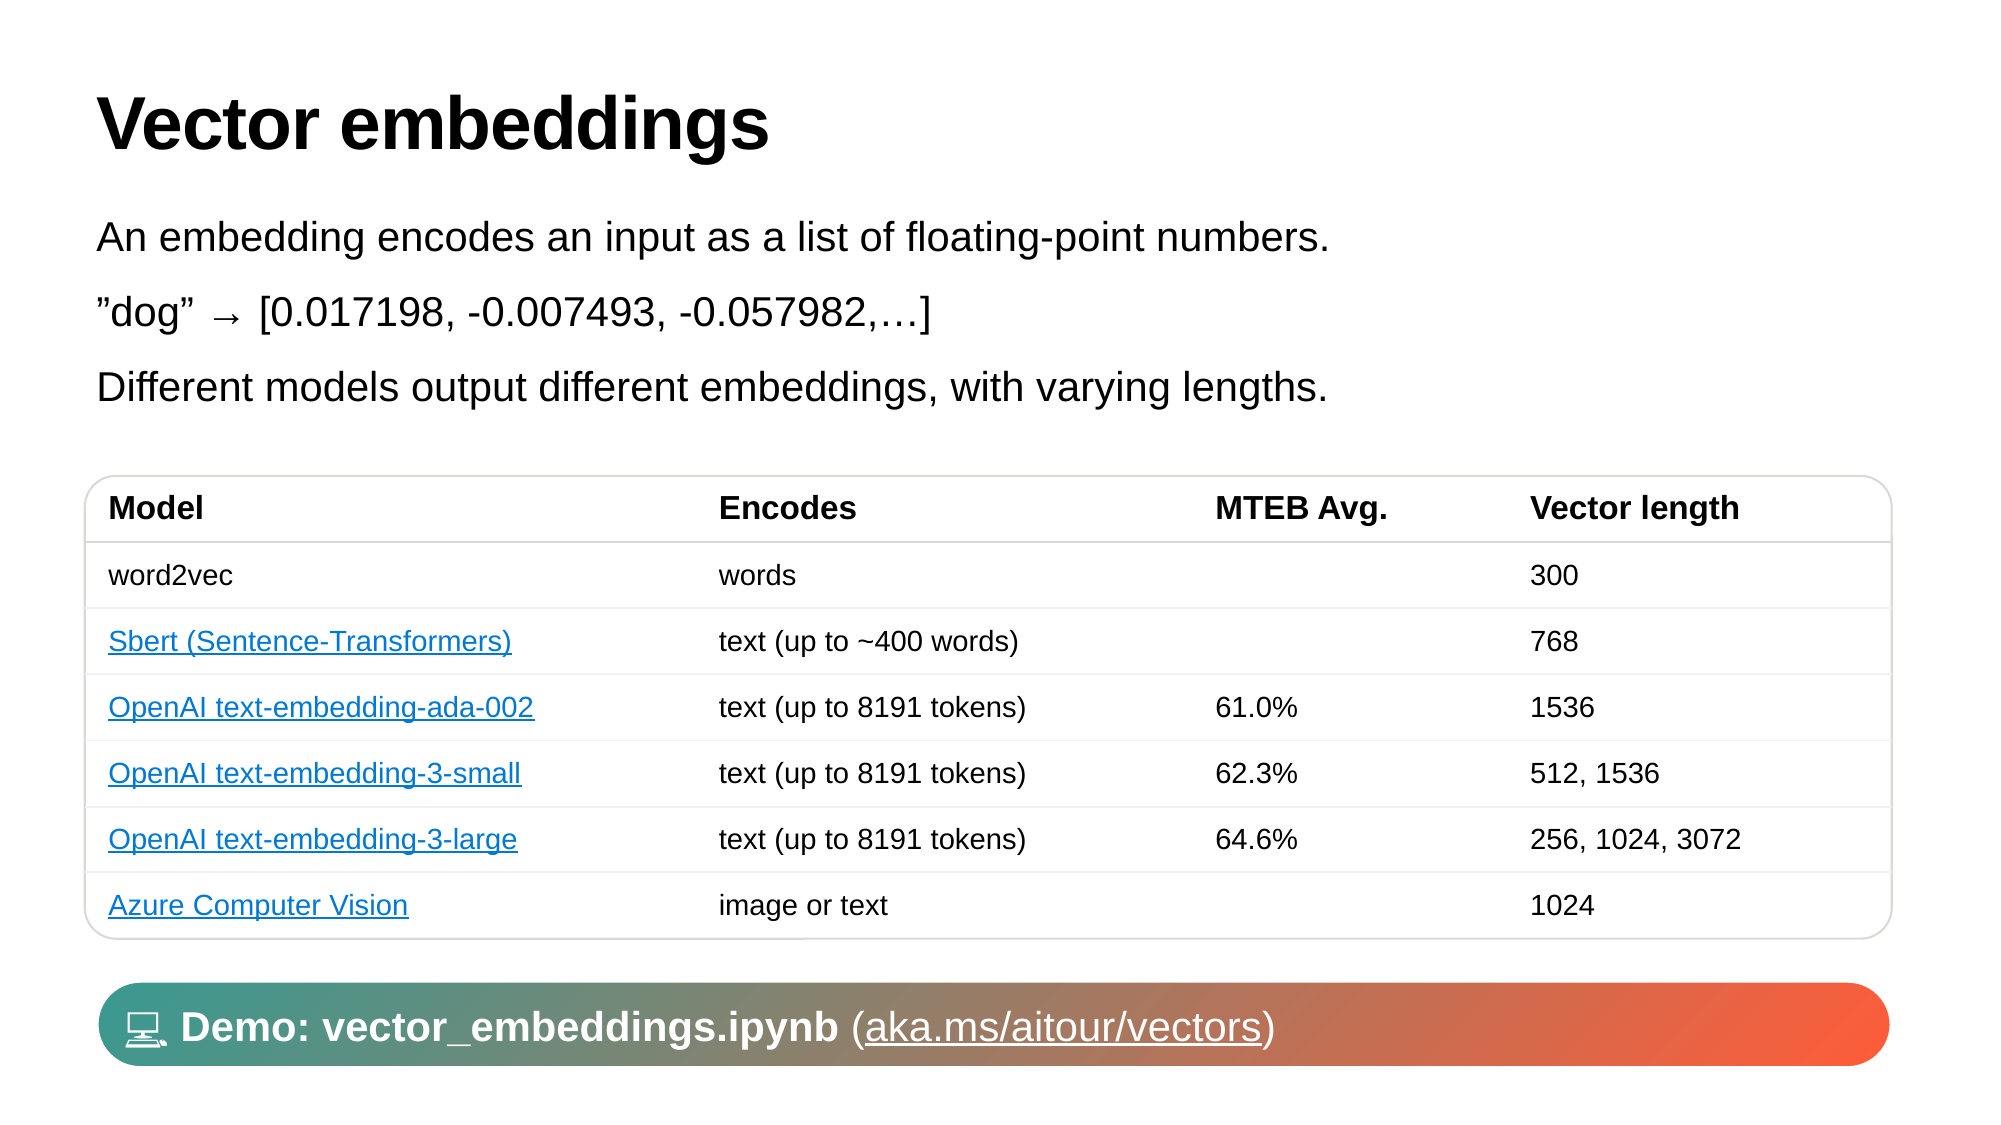

# Vector embeddings
An embedding encodes an input as a list of floating-point numbers.
”dog” → [0.017198, -0.007493, -0.057982,…]
Different models output different embeddings, with varying lengths.
| Model | Encodes | MTEB Avg. | Vector length |
| --- | --- | --- | --- |
| word2vec | words |  | 300 |
| Sbert (Sentence-Transformers) | text (up to ~400 words) |  | 768 |
| OpenAI text-embedding-ada-002 | text (up to 8191 tokens) | 61.0% | 1536 |
| OpenAI text-embedding-3-small | text (up to 8191 tokens) | 62.3% | 512, 1536 |
| OpenAI text-embedding-3-large | text (up to 8191 tokens) | 64.6% | 256, 1024, 3072 |
| Azure Computer Vision | image or text |  | 1024 |

💻 Demo: vector_embeddings.ipynb (aka.ms/aitour/vectors)